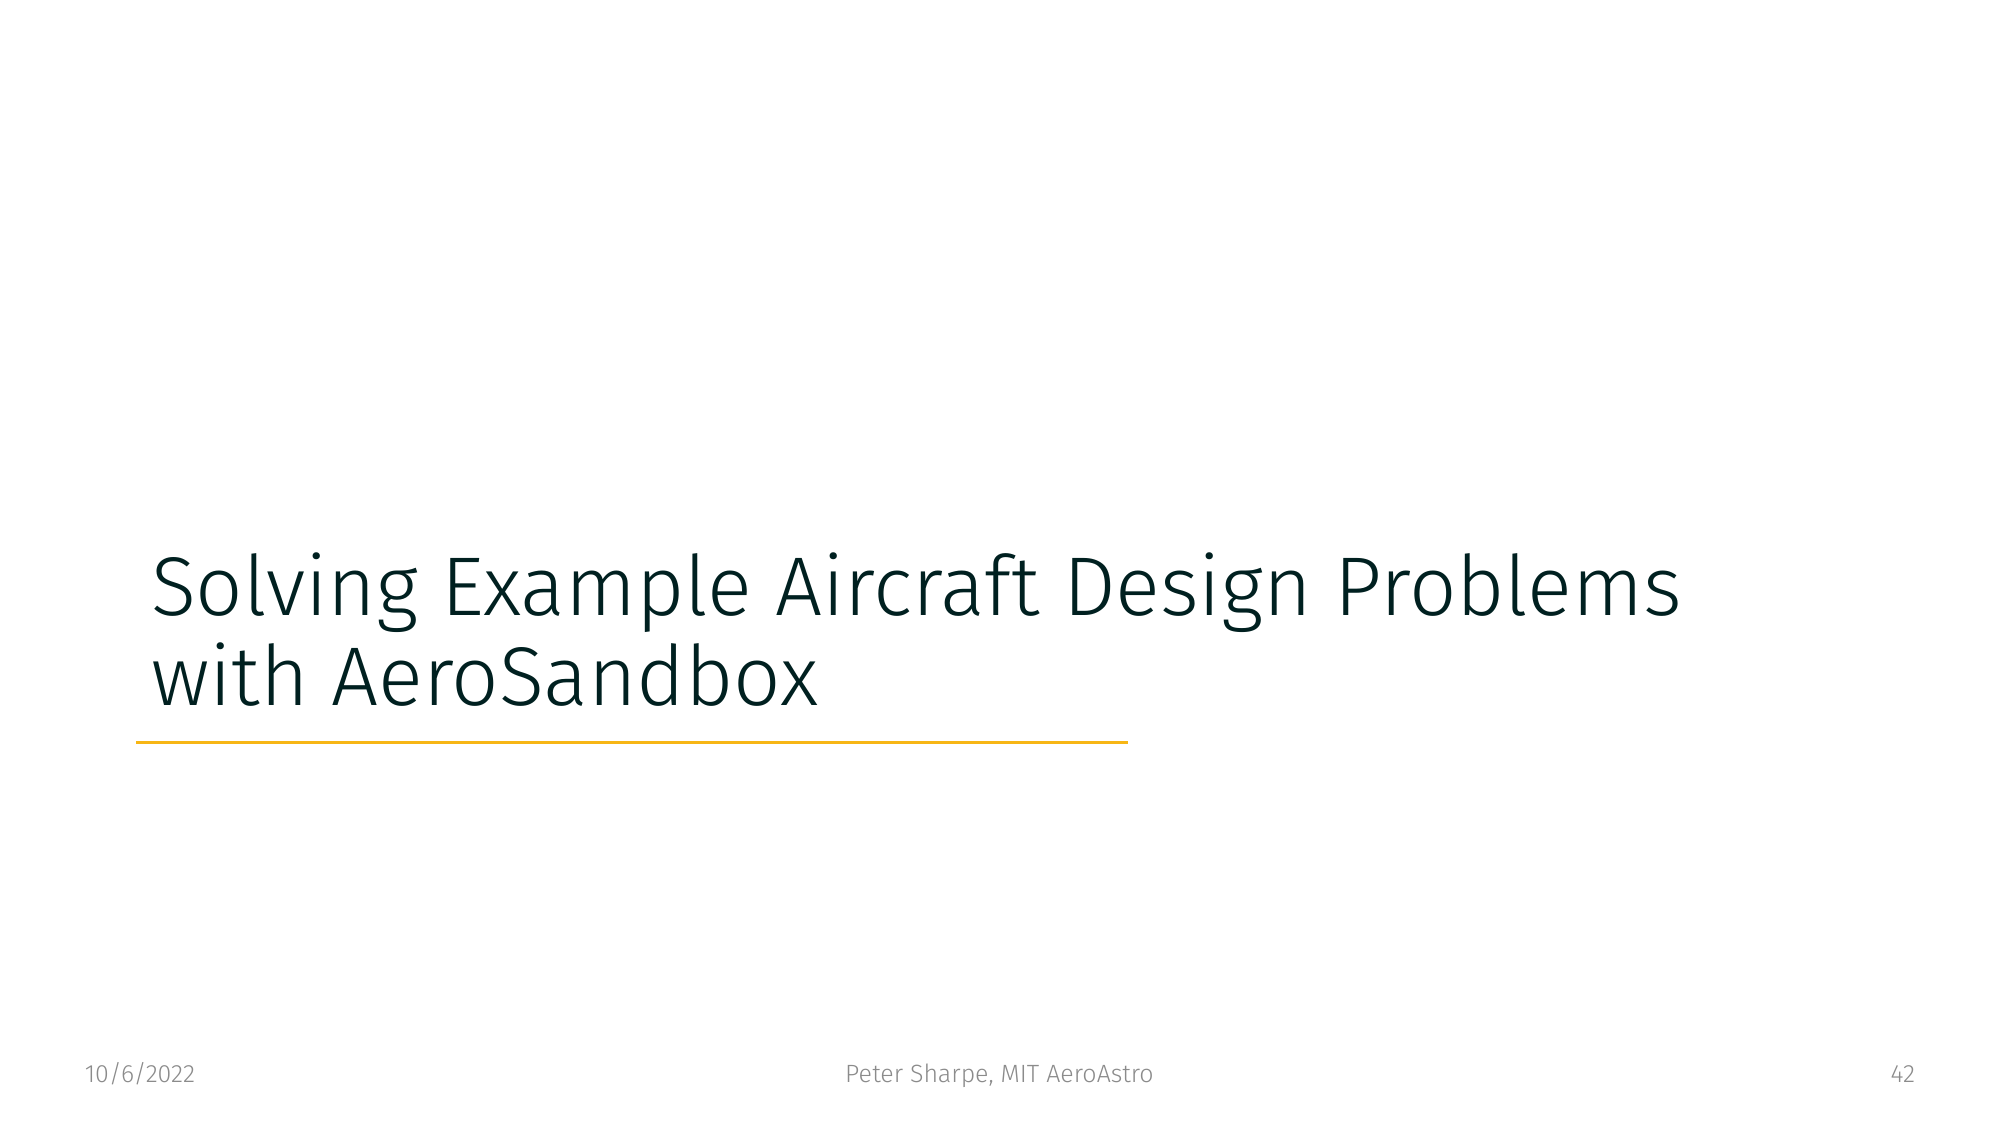

# Solving Example Aircraft Design Problems with AeroSandbox

10/6/2022
42
Peter Sharpe, MIT AeroAstro